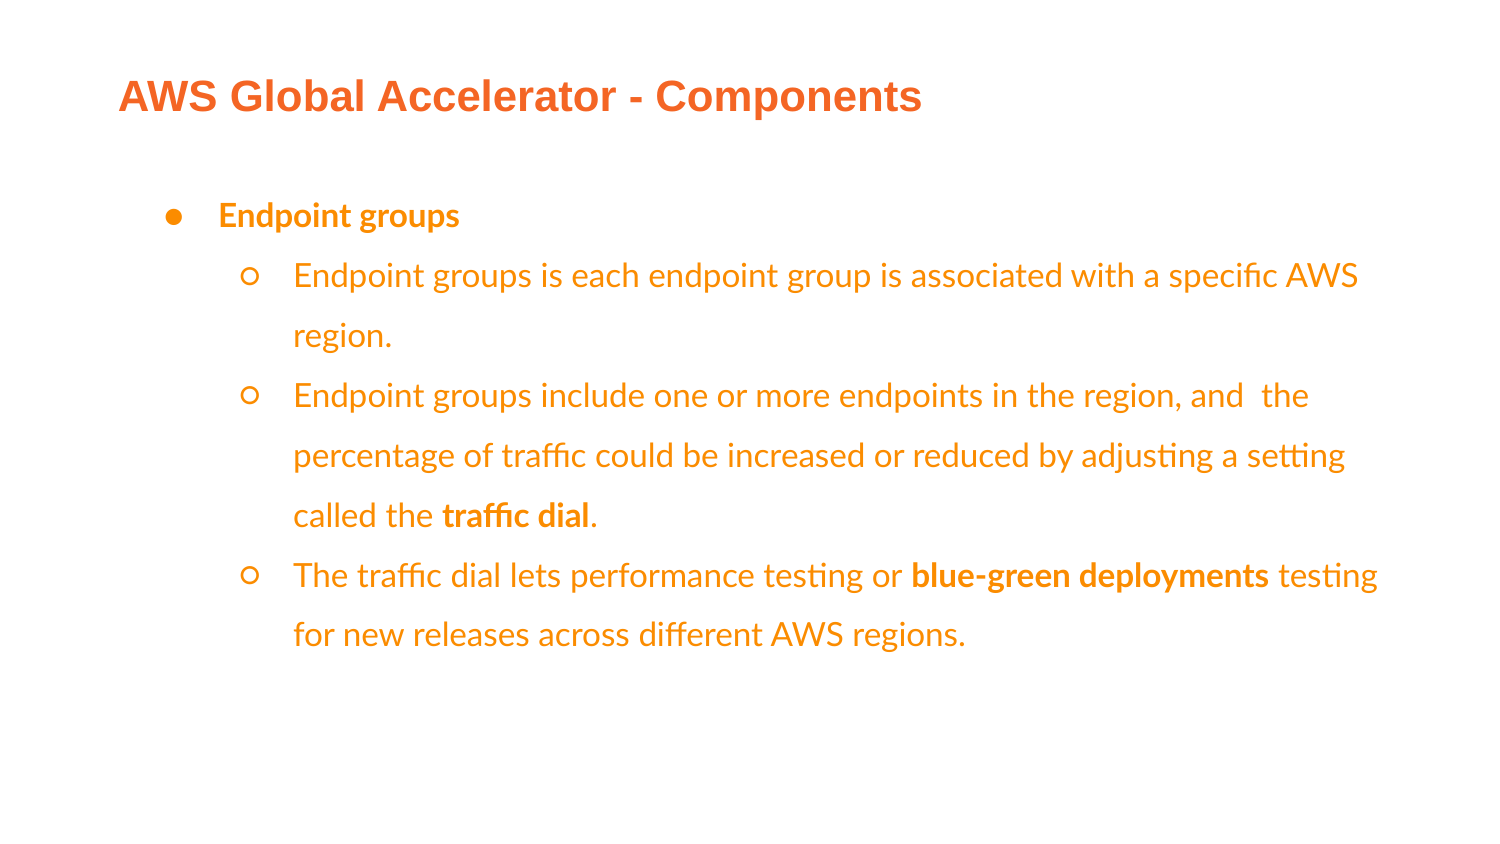

AWS Global Accelerator - Components
Endpoint groups
Endpoint groups is each endpoint group is associated with a specific AWS region.
Endpoint groups include one or more endpoints in the region, and  the percentage of traffic could be increased or reduced by adjusting a setting called the traffic dial.
The traffic dial lets performance testing or blue-green deployments testing for new releases across different AWS regions.